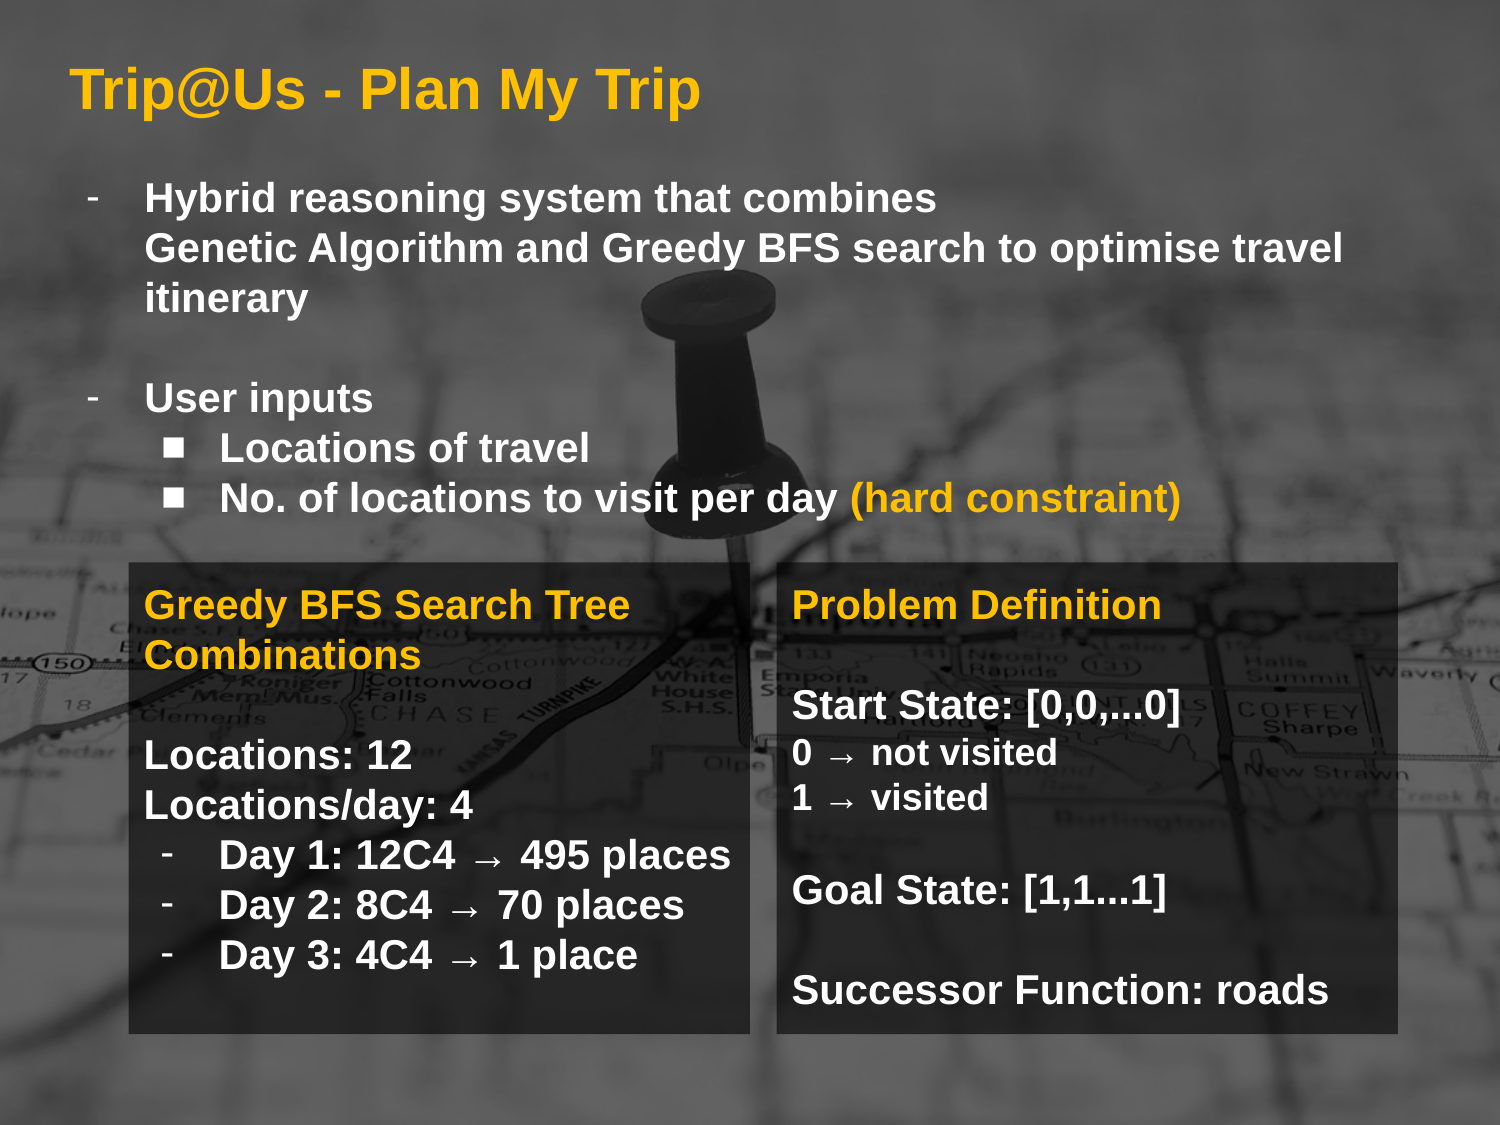

Trip@Us - Plan My Trip

Hybrid reasoning system that combines
Genetic Algorithm and Greedy BFS search to optimise travel itinerary

User inputs
Locations of travel
No. of locations to visit per day (hard constraint)

Greedy BFS Search Tree Combinations

Locations: 12
Locations/day: 4
Day 1: 12C4 → 495 places
Day 2: 8C4 → 70 places
Day 3: 4C4 → 1 place

Problem Definition

Start State: [0,0,...0]
0 → not visited
1 → visited

Goal State: [1,1...1]

Successor Function: roads